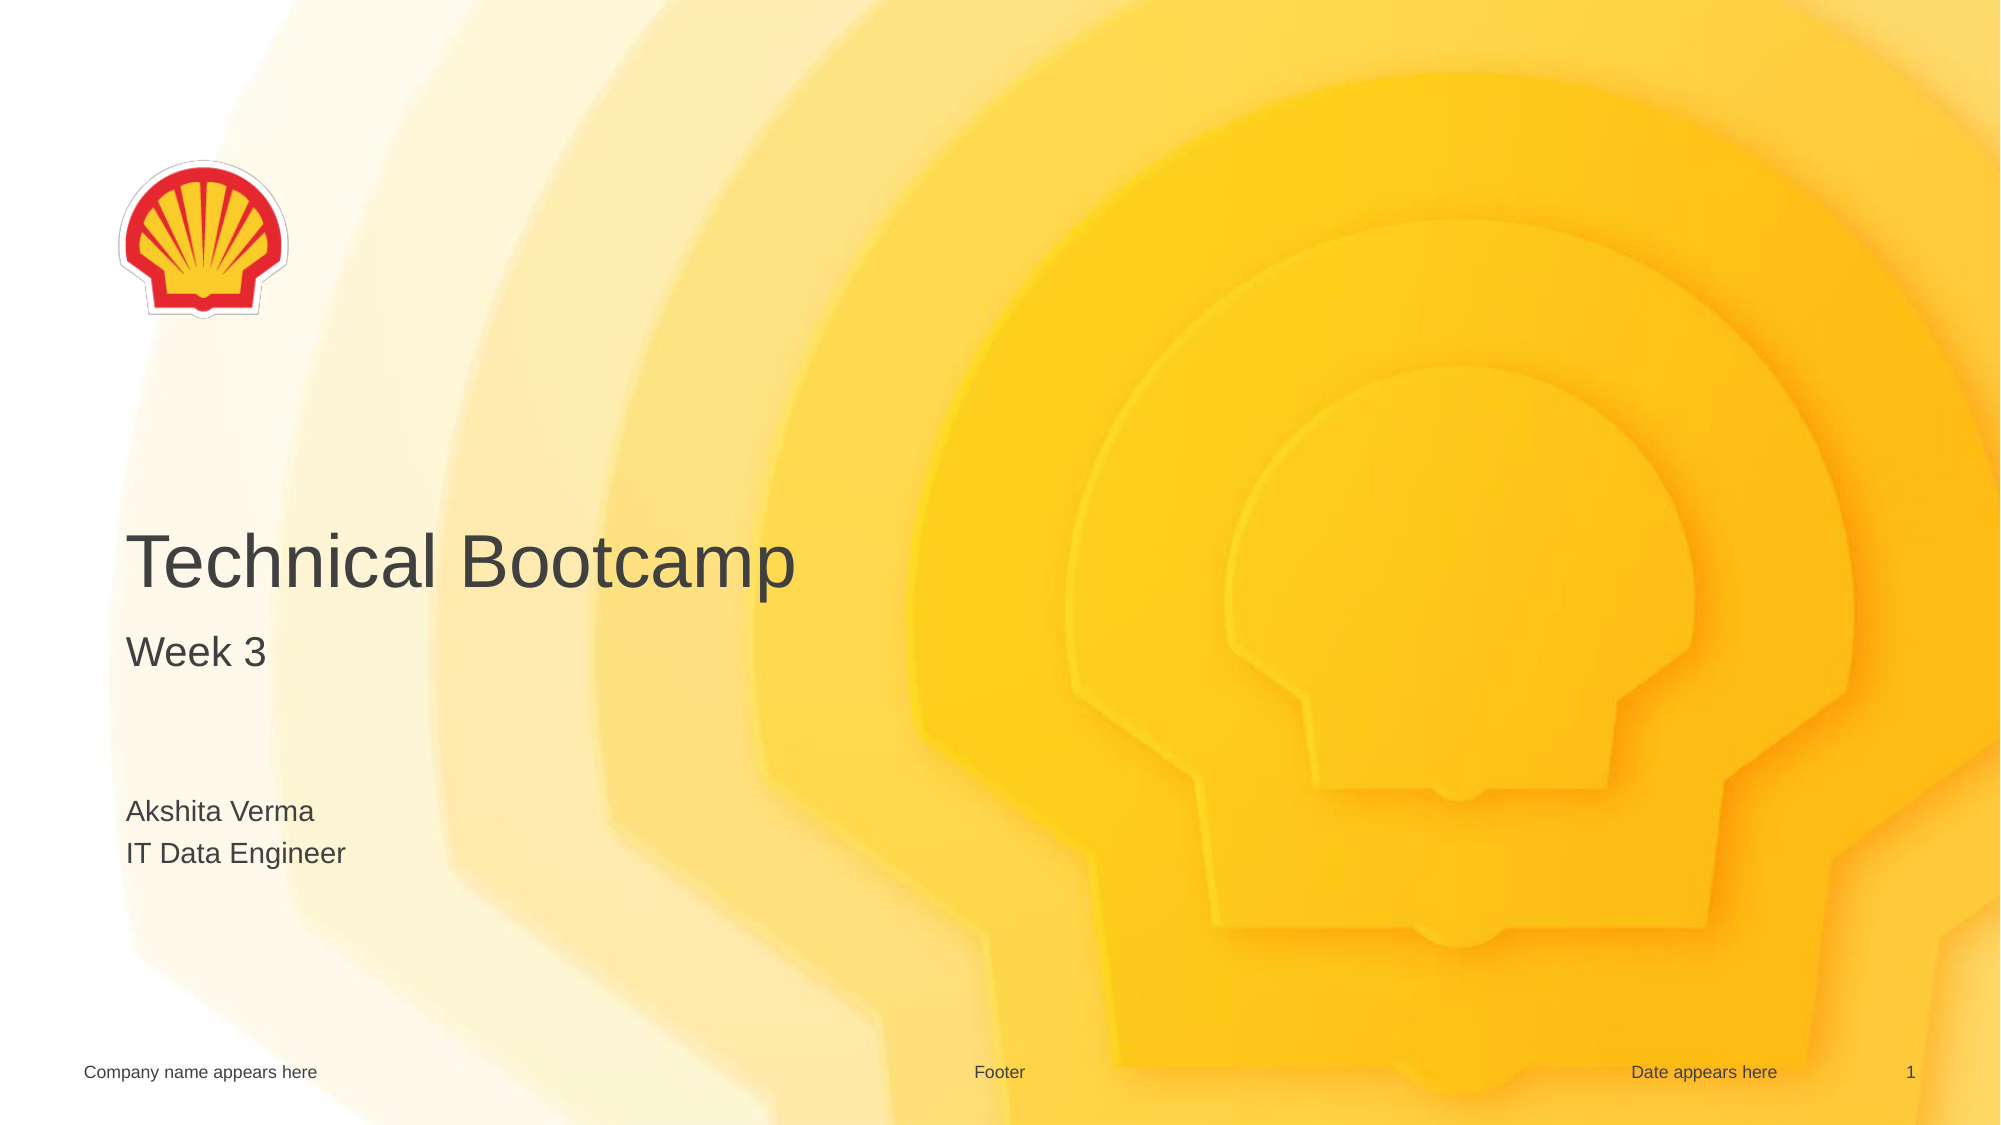

# Technical Bootcamp
Week 3
Akshita Verma
IT Data Engineer
Footer
1
Date appears here